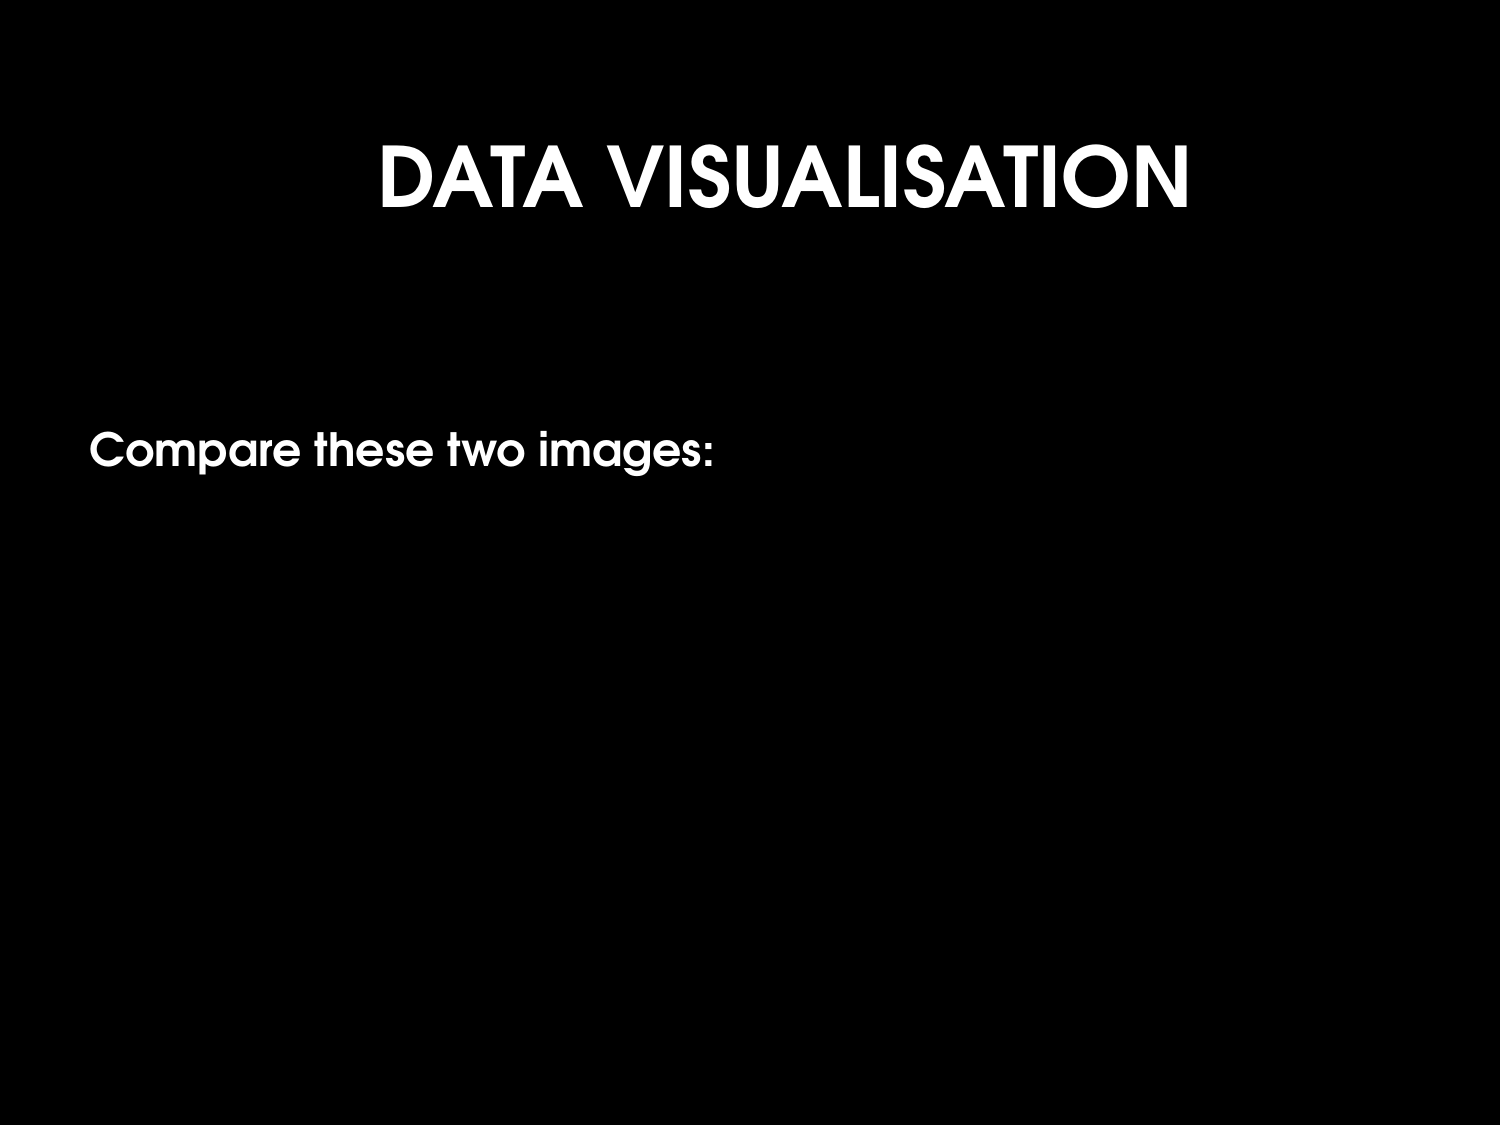

# Data visualisation

Compare these two images: